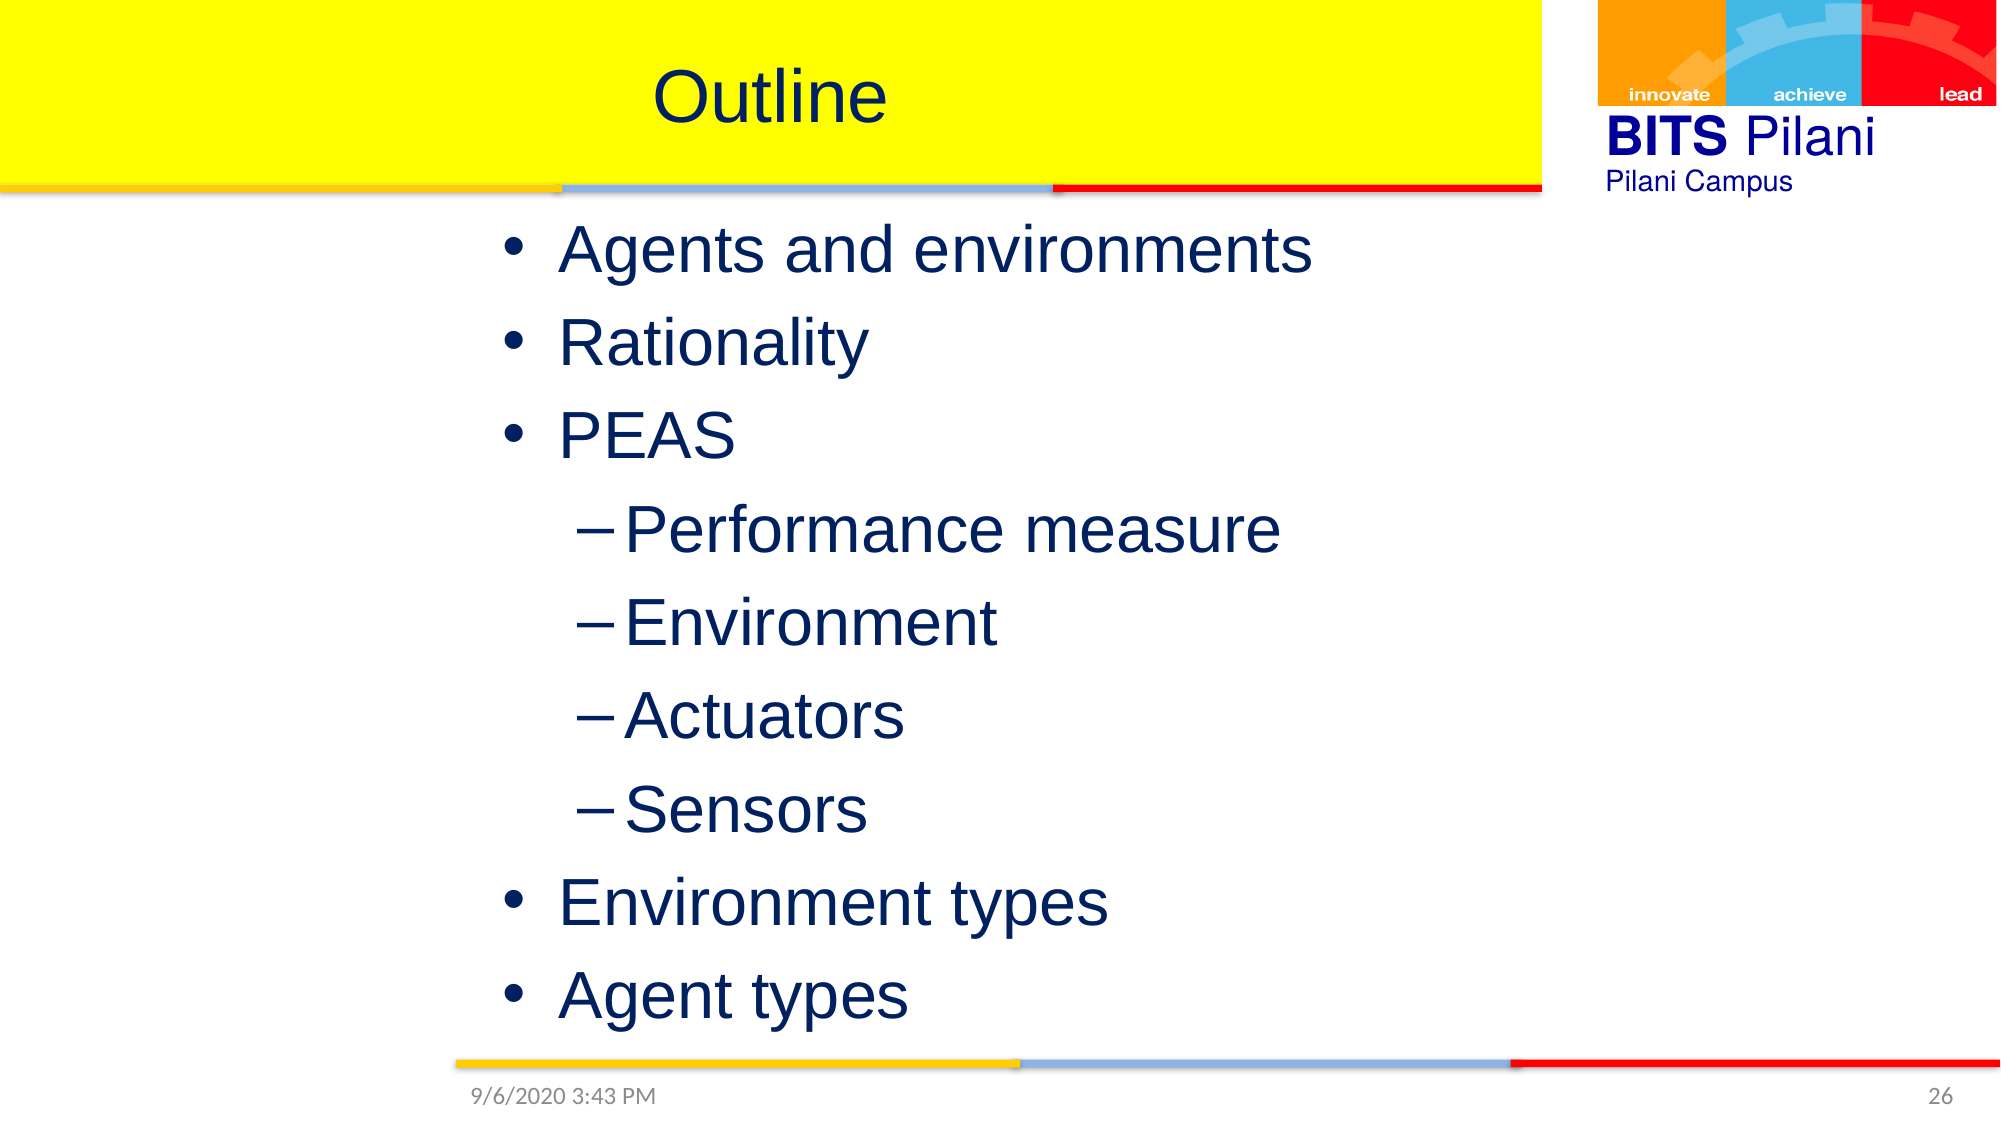

# Outline
Agents and environments
Rationality
PEAS
Performance measure
Environment
Actuators
Sensors
Environment types
Agent types
9/6/2020 3:43 PM
26